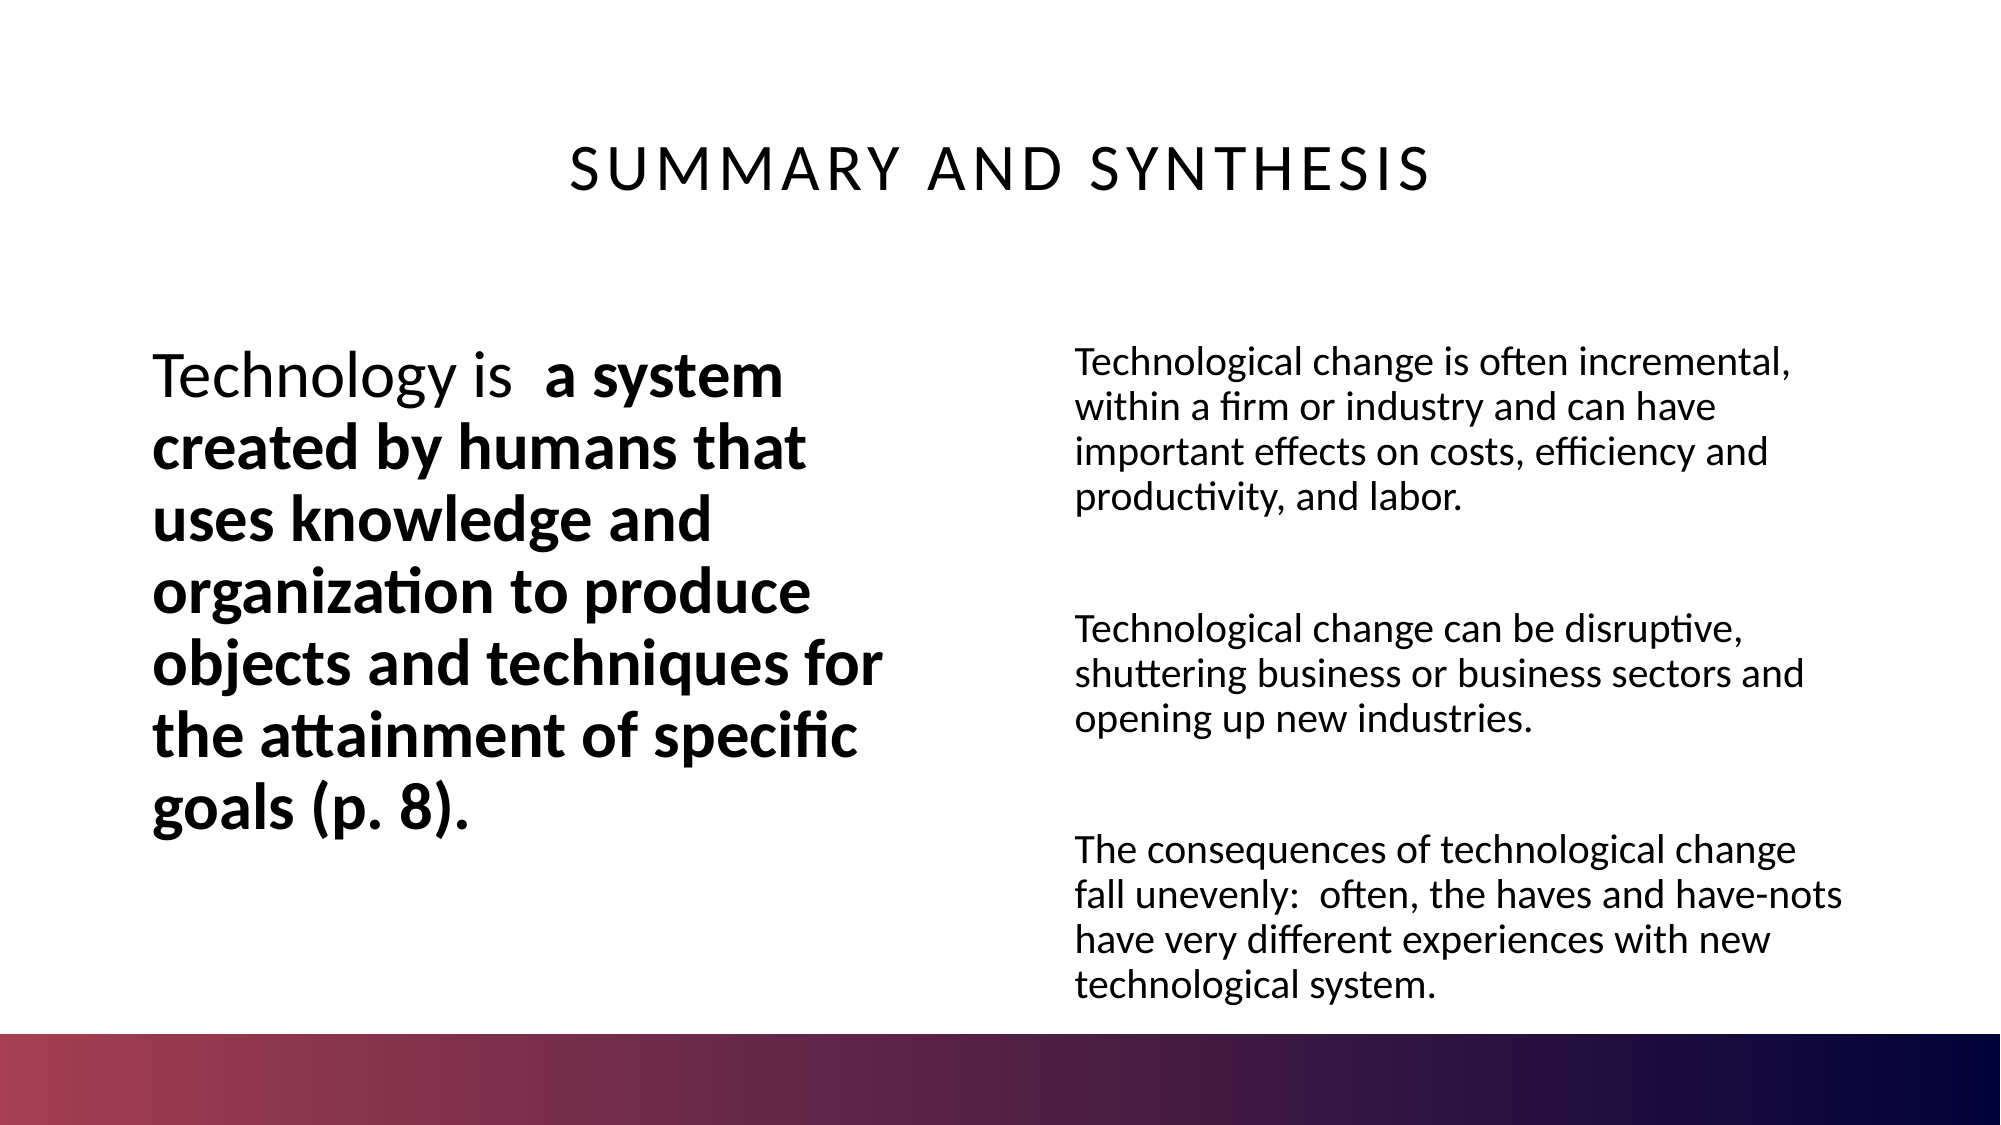

# SUMMARY AND SYNTHESIS
Technological change is often incremental, within a firm or industry and can have important effects on costs, efficiency and productivity, and labor.

Technological change can be disruptive, shuttering business or business sectors and opening up new industries.

The consequences of technological change fall unevenly:  often, the haves and have-nots have very different experiences with new technological system.
Technology is  a system created by humans that uses knowledge and organization to produce objects and techniques for the attainment of specific goals (p. 8).